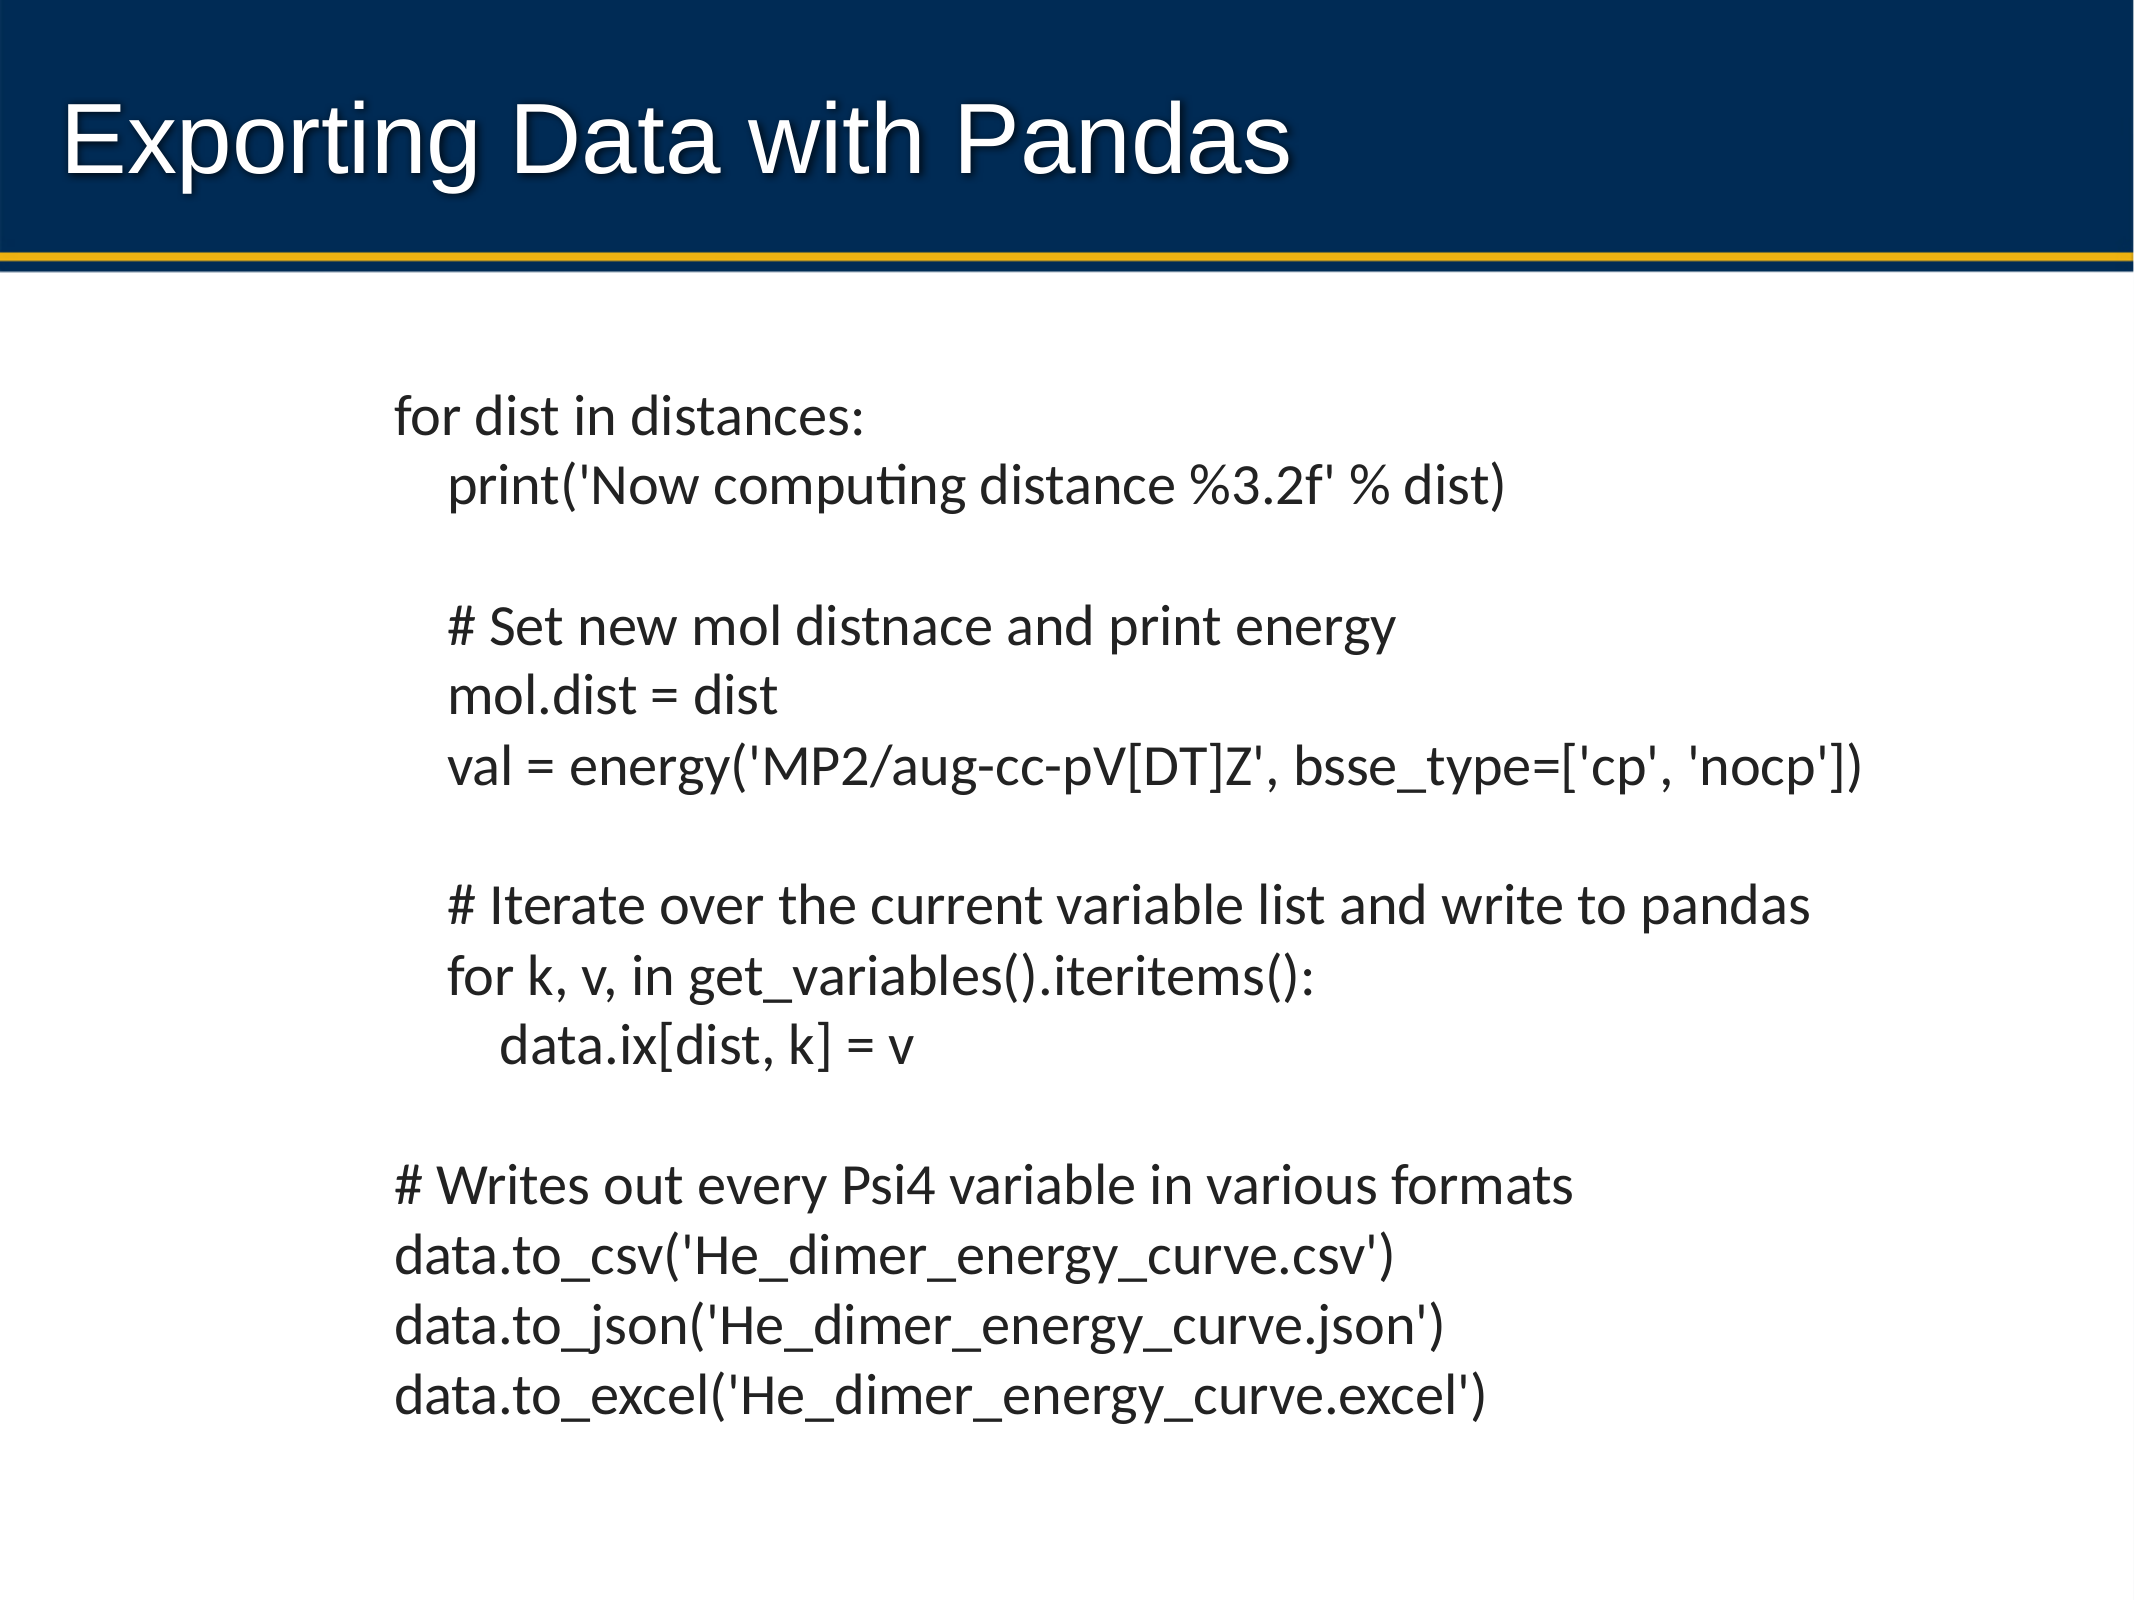

# Exporting Data with Pandas
for dist in distances:
    print('Now computing distance %3.2f' % dist)
    # Set new mol distnace and print energy
    mol.dist = dist
    val = energy('MP2/aug-cc-pV[DT]Z', bsse_type=['cp', 'nocp'])
    # Iterate over the current variable list and write to pandas
    for k, v, in get_variables().iteritems():
        data.ix[dist, k] = v
# Writes out every Psi4 variable in various formats
data.to_csv('He_dimer_energy_curve.csv')
data.to_json('He_dimer_energy_curve.json')
data.to_excel('He_dimer_energy_curve.excel')
14